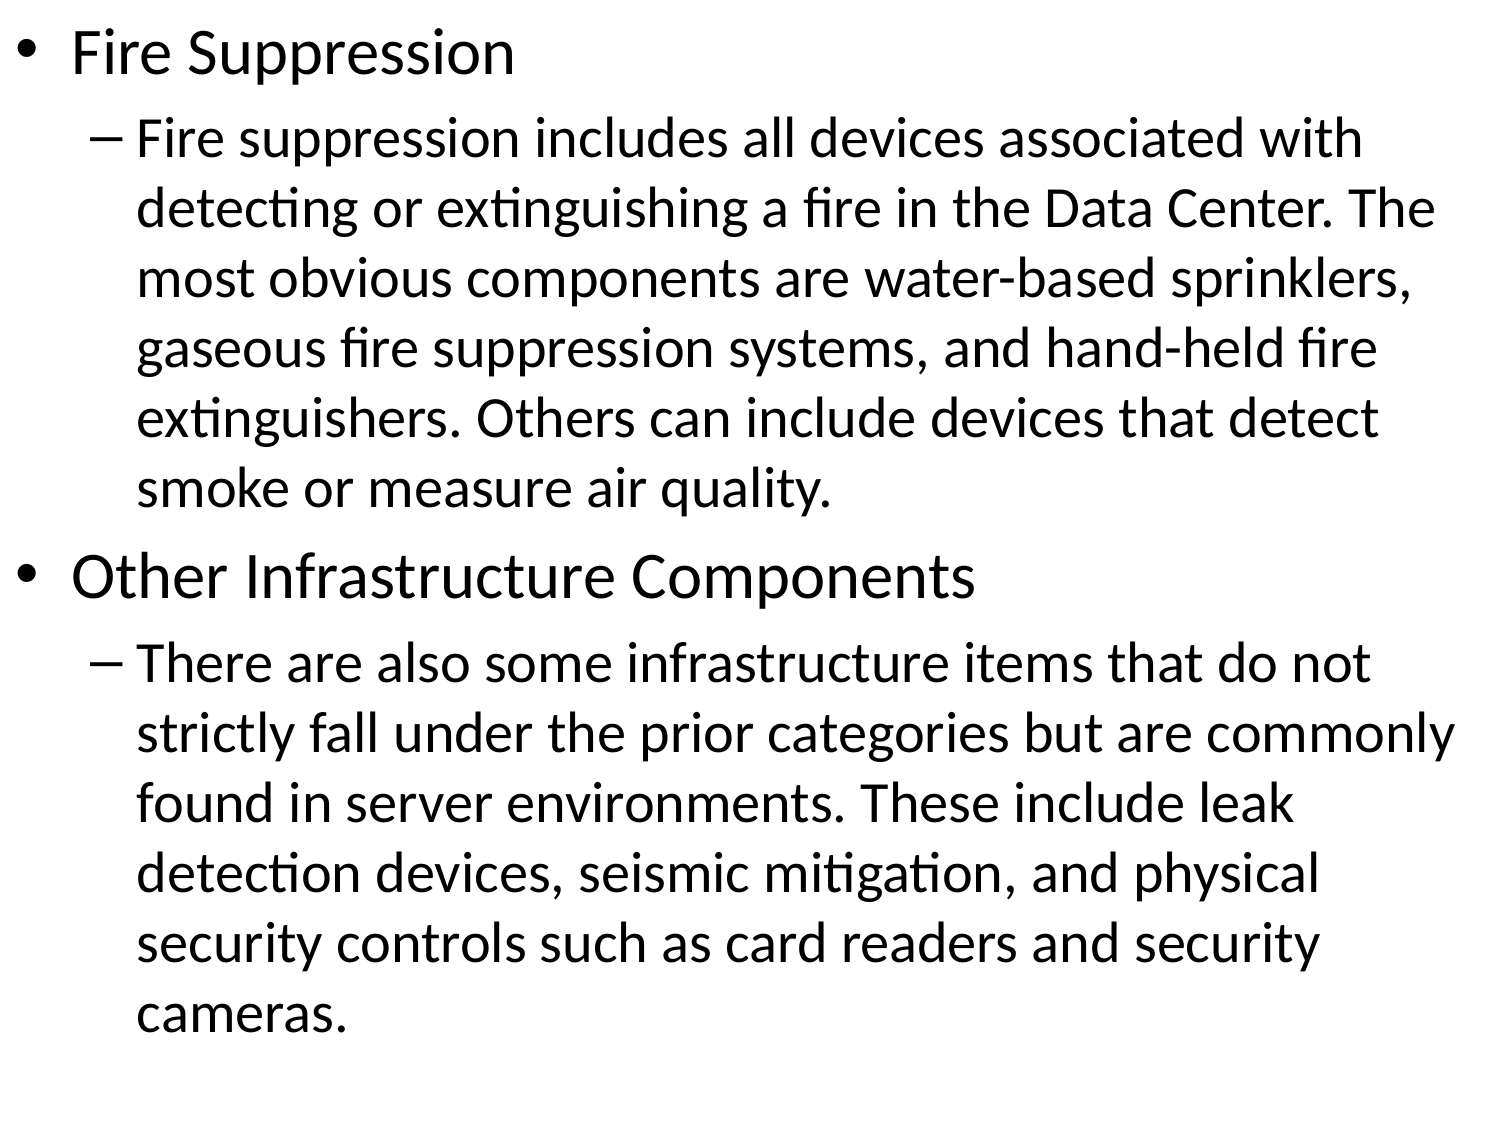

Fire Suppression
Fire suppression includes all devices associated with detecting or extinguishing a fire in the Data Center. The most obvious components are water-based sprinklers, gaseous fire suppression systems, and hand-held fire extinguishers. Others can include devices that detect smoke or measure air quality.
Other Infrastructure Components
There are also some infrastructure items that do not strictly fall under the prior categories but are commonly found in server environments. These include leak detection devices, seismic mitigation, and physical security controls such as card readers and security cameras.